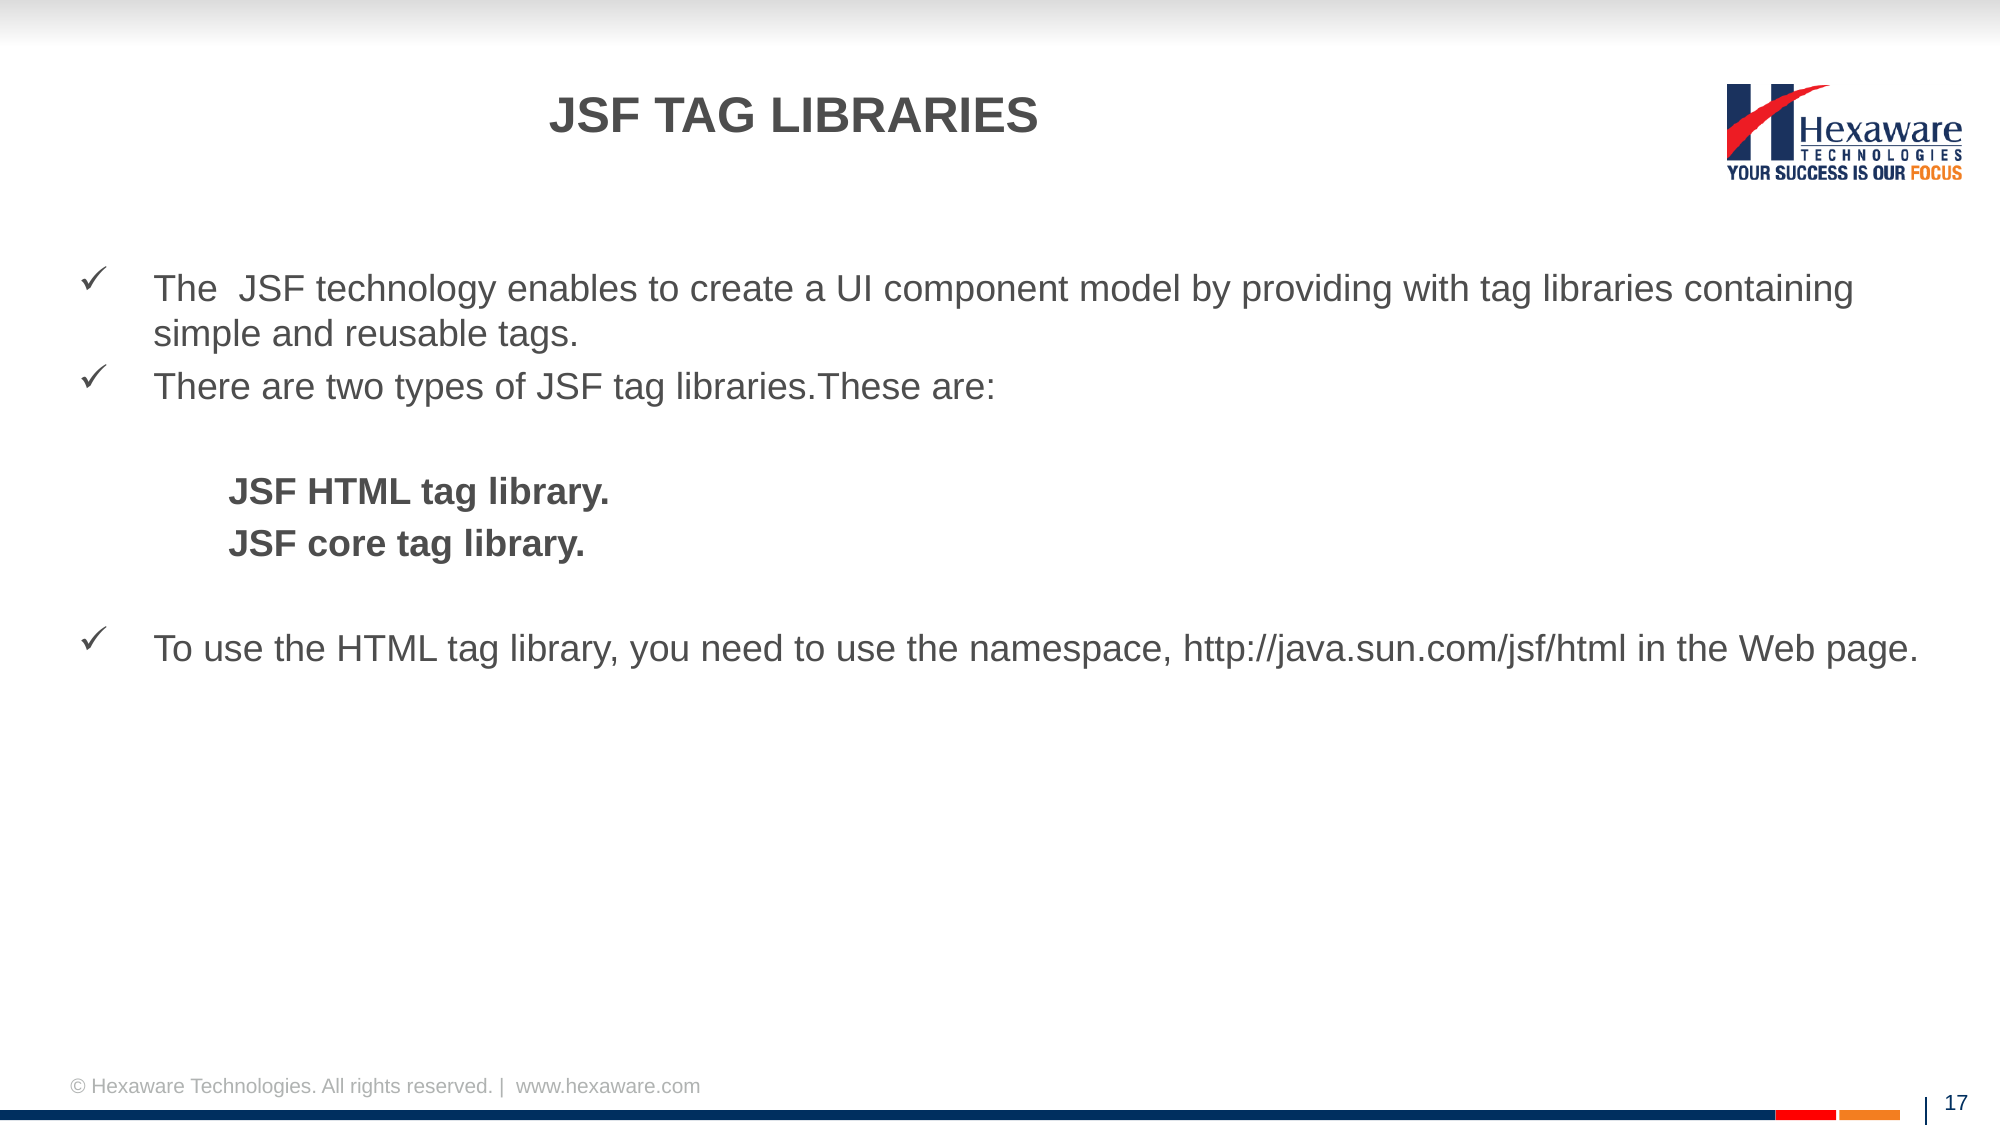

# JSF TAG LIBRARIES
The  JSF technology enables to create a UI component model by providing with tag libraries containing simple and reusable tags.
There are two types of JSF tag libraries.These are:

	JSF HTML tag library.
	JSF core tag library.

To use the HTML tag library, you need to use the namespace, http://java.sun.com/jsf/html in the Web page.